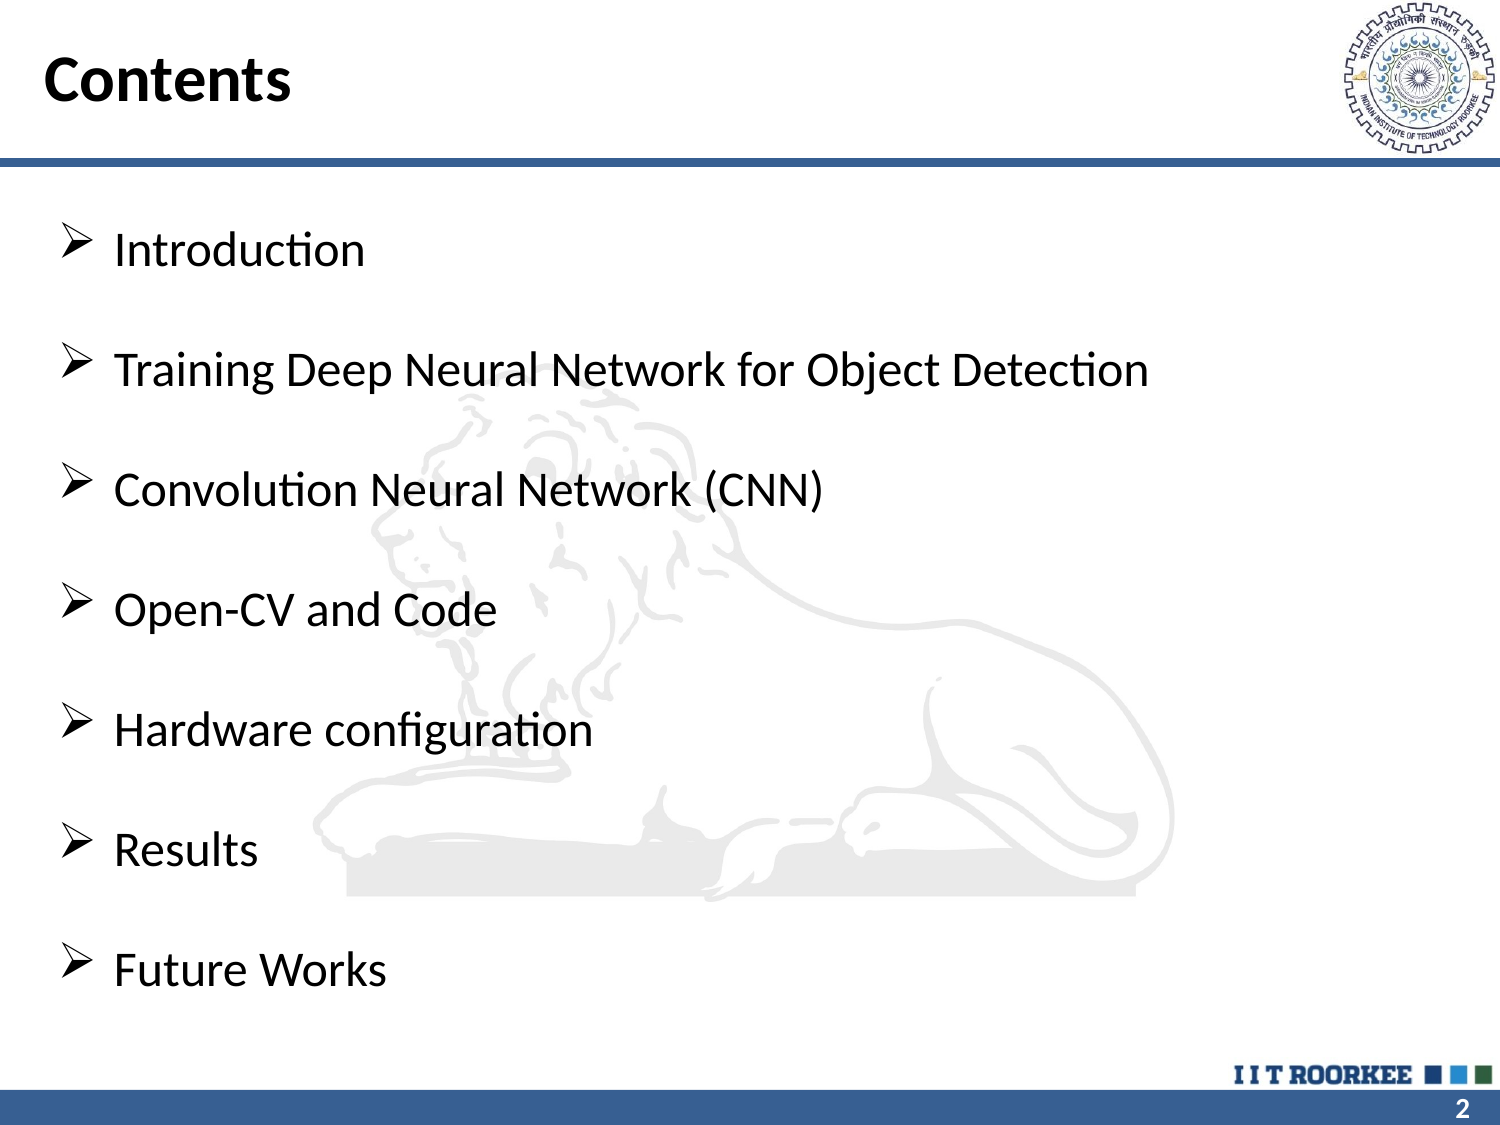

# Contents
Introduction

Training Deep Neural Network for Object Detection

Convolution Neural Network (CNN)

Open-CV and Code

Hardware configuration

Results

Future Works

2